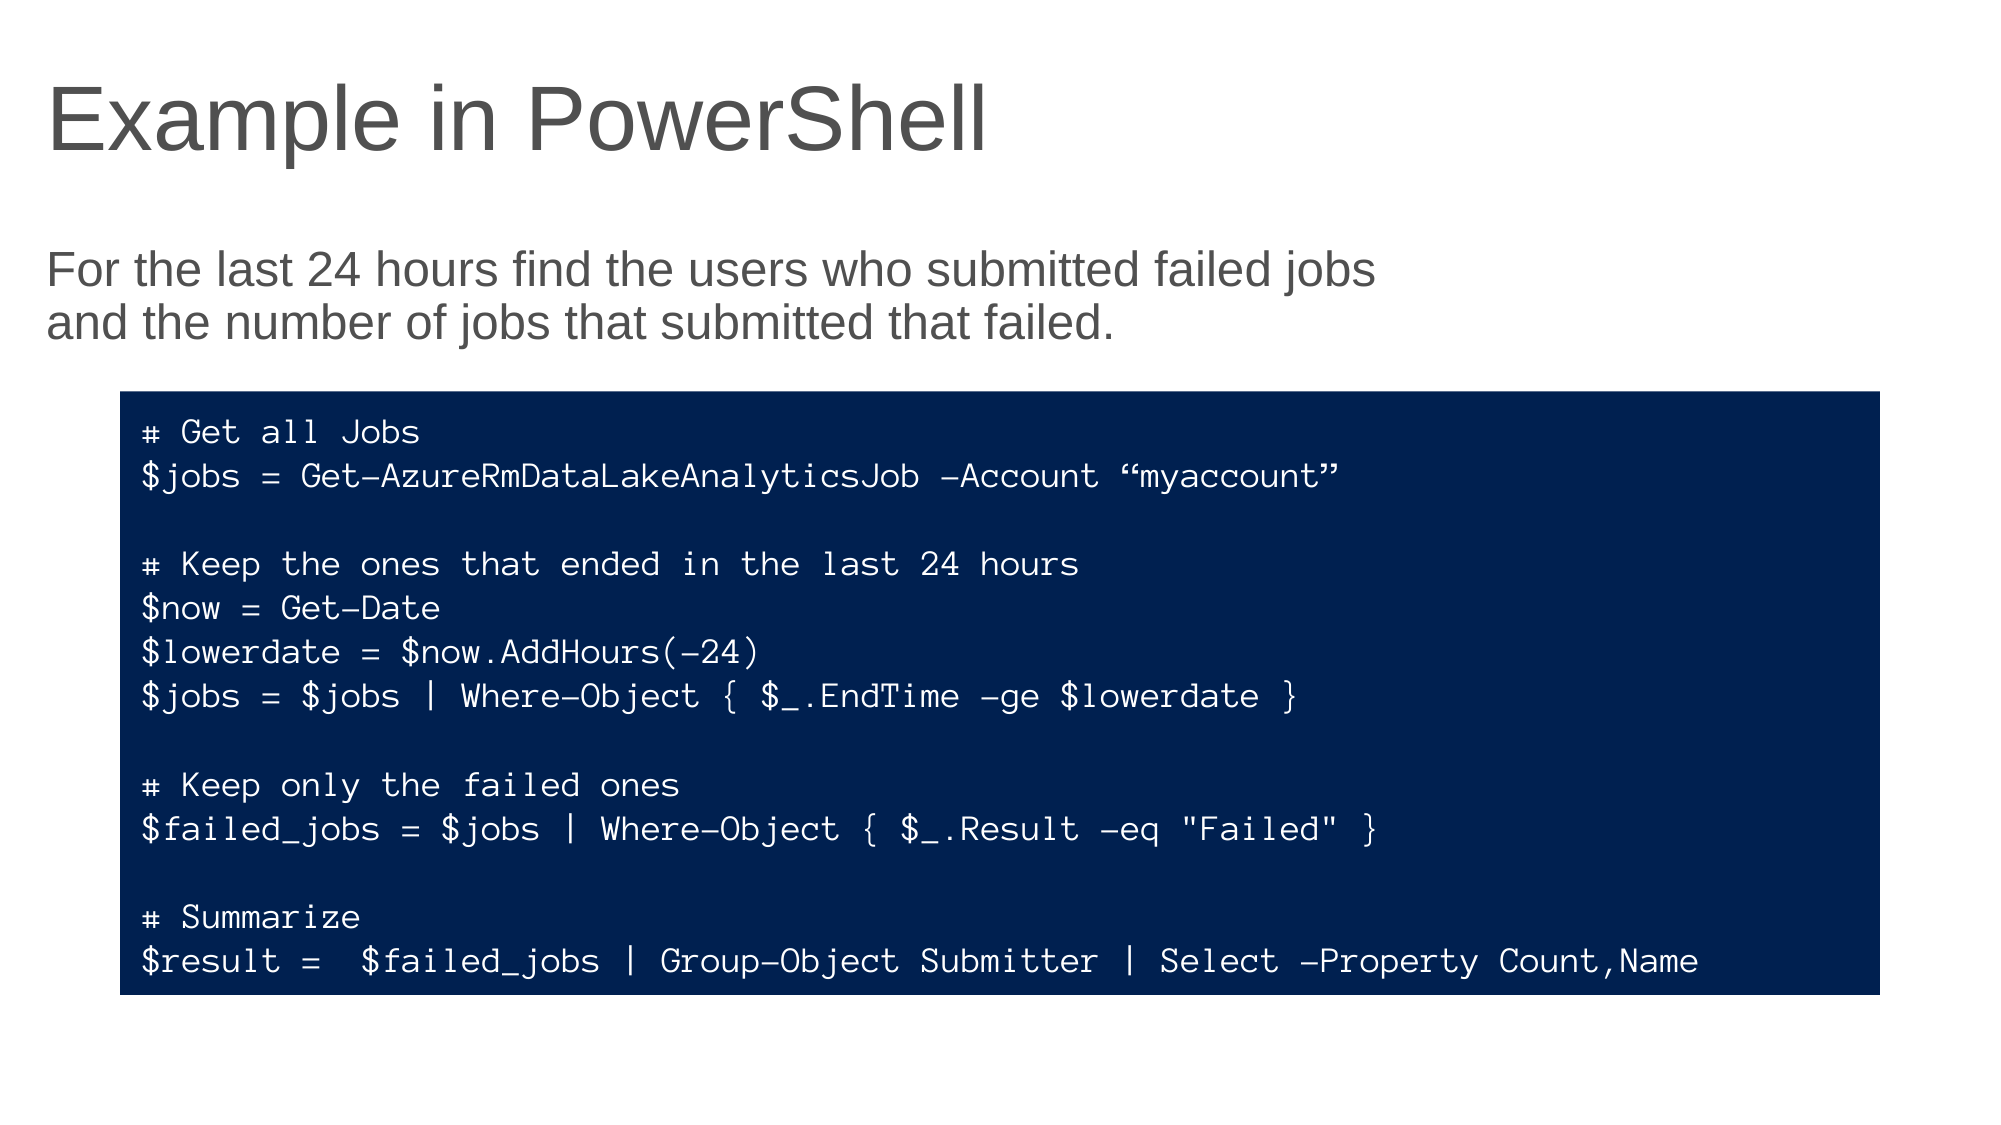

# Example in PowerShell
For the last 24 hours find the users who submitted failed jobs and the number of jobs that submitted that failed.
# Get all Jobs
$jobs = Get-AzureRmDataLakeAnalyticsJob -Account “myaccount”

# Keep the ones that ended in the last 24 hours
$now = Get-Date
$lowerdate = $now.AddHours(-24)
$jobs = $jobs | Where-Object { $_.EndTime -ge $lowerdate }

# Keep only the failed ones
$failed_jobs = $jobs | Where-Object { $_.Result -eq "Failed" }

# Summarize
$result =  $failed_jobs | Group-Object Submitter | Select -Property Count,Name